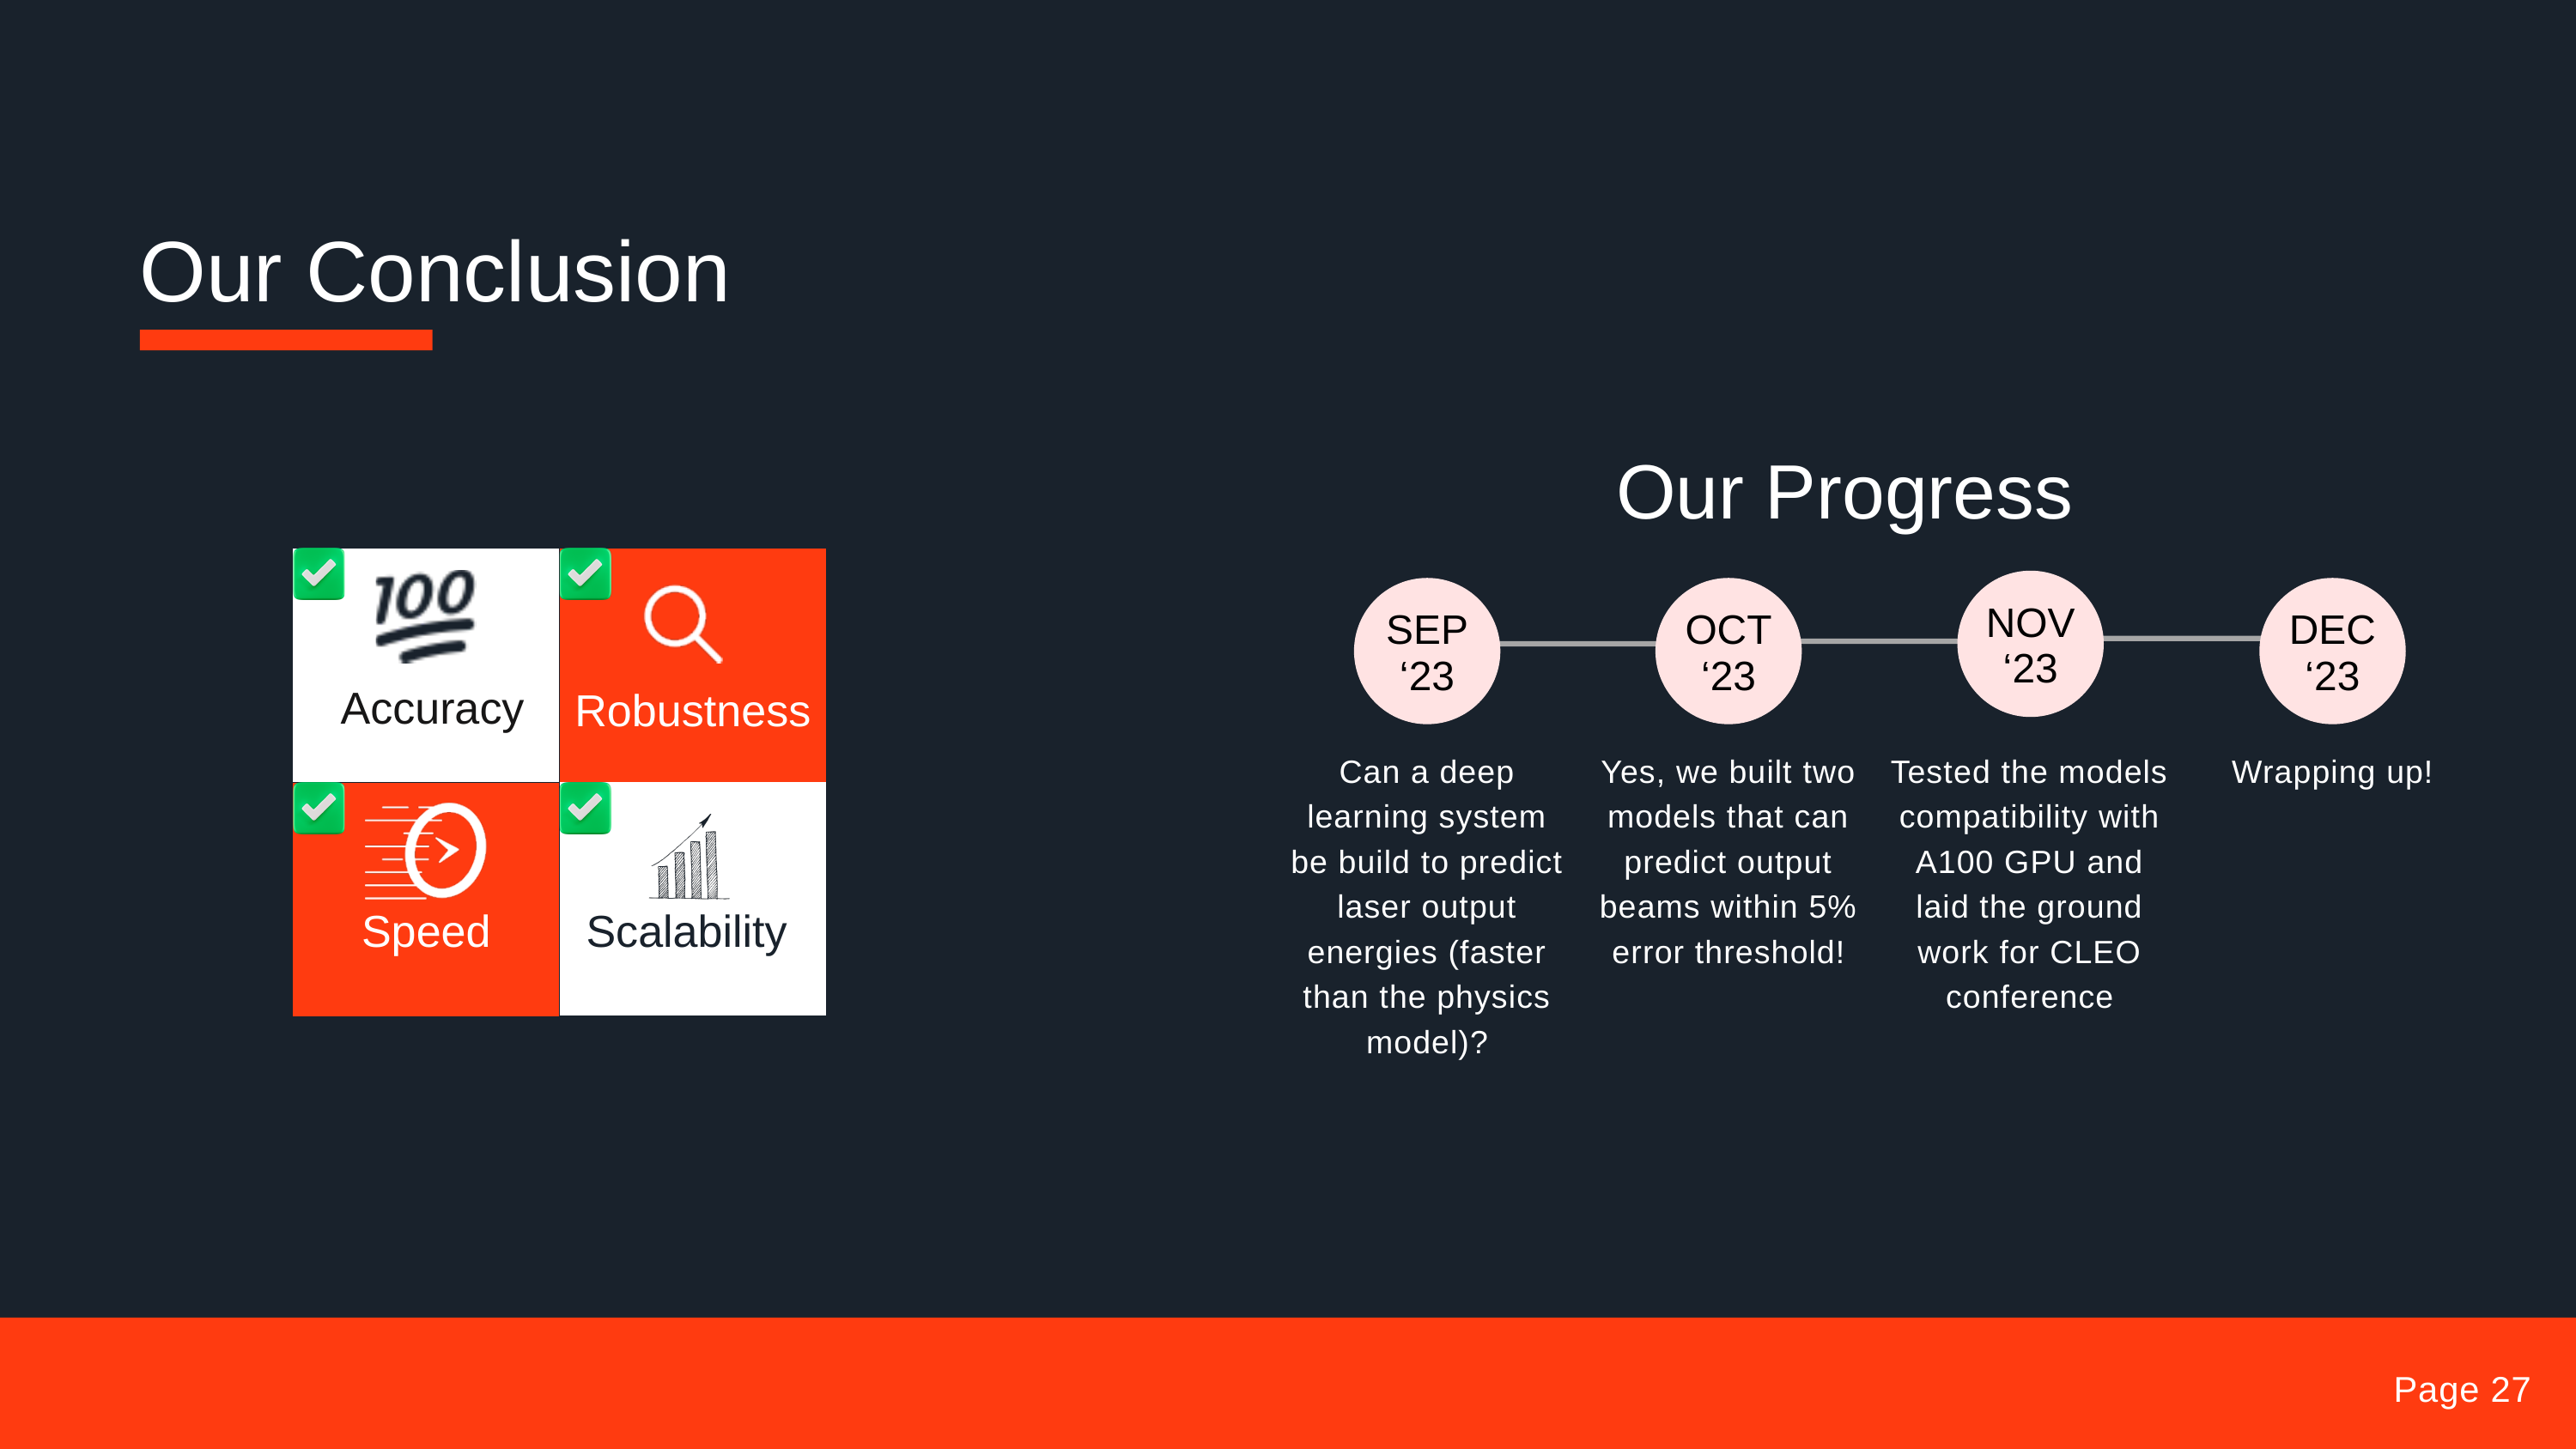

Our Conclusion

Our Progress

ACCURACY

NOV
‘23

SEP
‘23

OCT
‘23

DEC
‘23

Accuracy
Robustness
Can a deep learning system be build to predict laser output energies (faster than the physics model)?
Yes, we built two models that can predict output beams within 5% error threshold!
Tested the models compatibility with A100 GPU and laid the ground work for CLEO conference
Wrapping up!

Speed
Scalability

Page 27